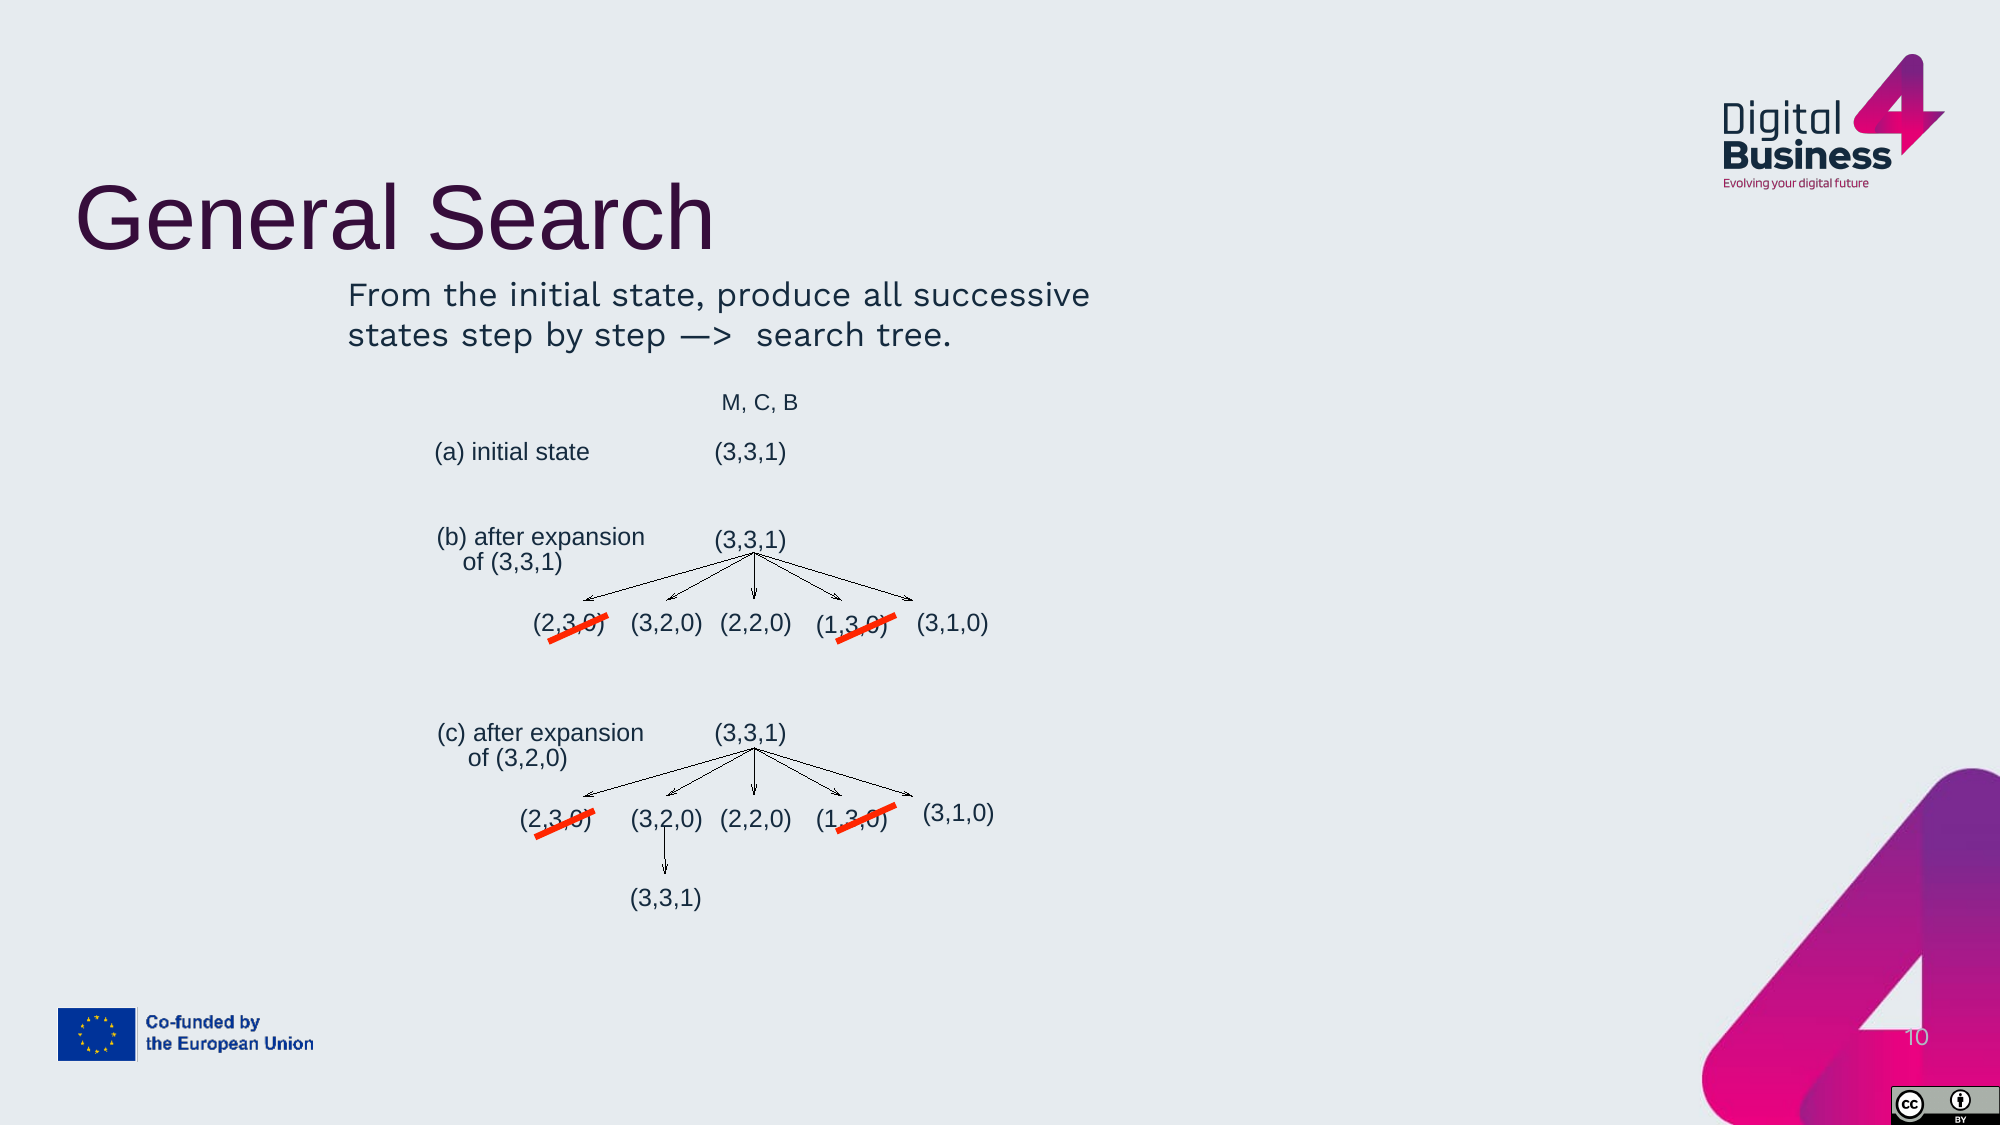

# General Search
From the initial state, produce all successive states step by step —>  search tree.
M, C, B
(a) initial state
(3,3,1)
(b) after expansion
(3,3,1)
of (3,3,1)

(2,3,0)
(3,2,0)
(2,2,0)
(3,1,0)
(1,3,0)

(3,3,1)
(c) after expansion
of (3,2,0)

(3,1,0)
(3,2,0)
(2,2,0)
(2,3,0)
(1,3,0)

(3,3,1)
10